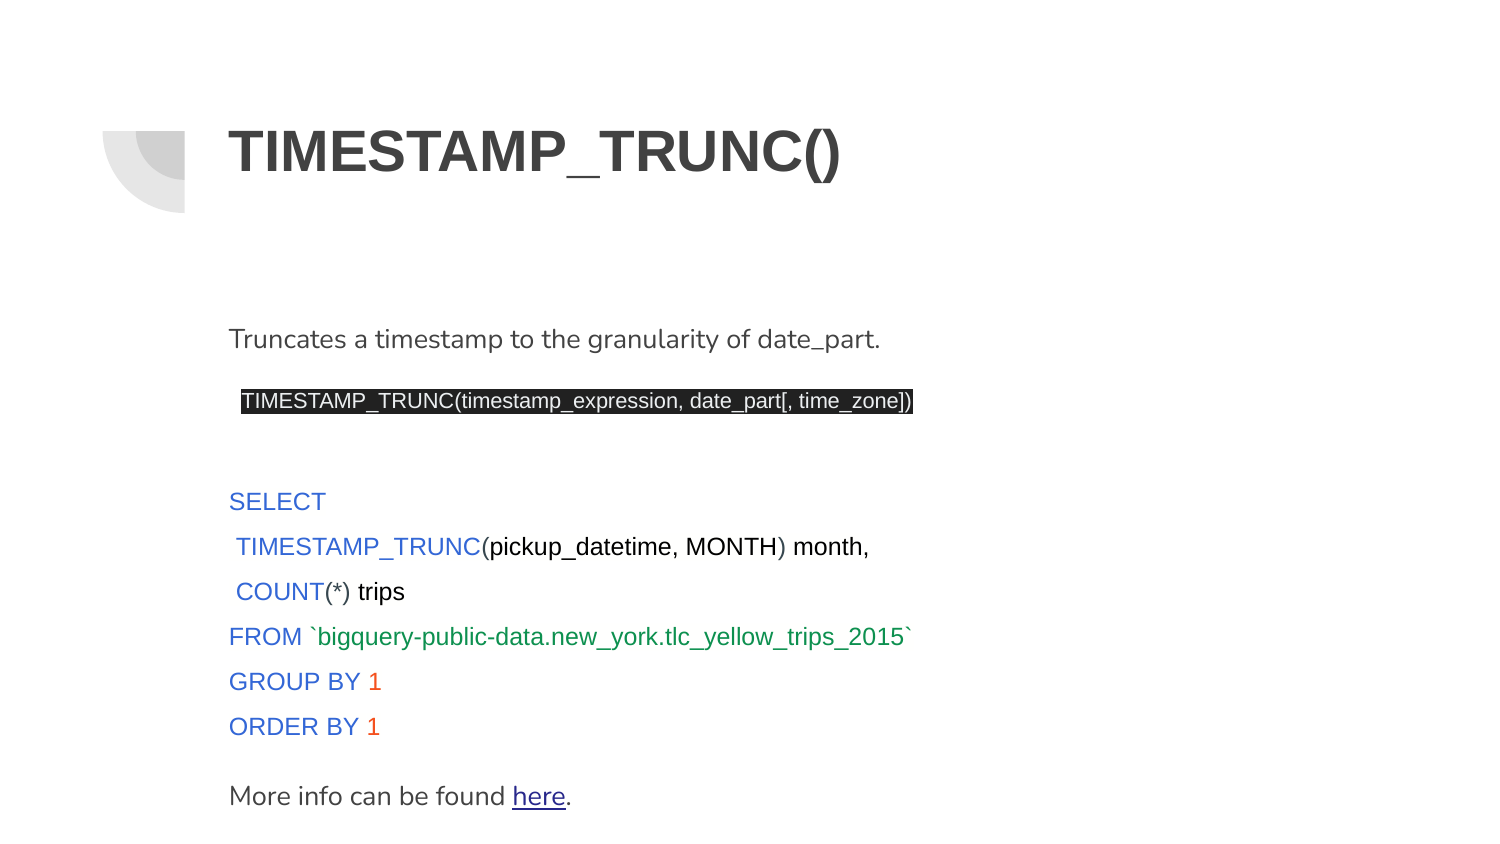

# TIMESTAMP_TRUNC()
Truncates a timestamp to the granularity of date_part.
TIMESTAMP_TRUNC(timestamp_expression, date_part[, time_zone])

SELECT
 TIMESTAMP_TRUNC(pickup_datetime, MONTH) month,
 COUNT(*) trips
FROM `bigquery-public-data.new_york.tlc_yellow_trips_2015`
GROUP BY 1
ORDER BY 1

More info can be found here.